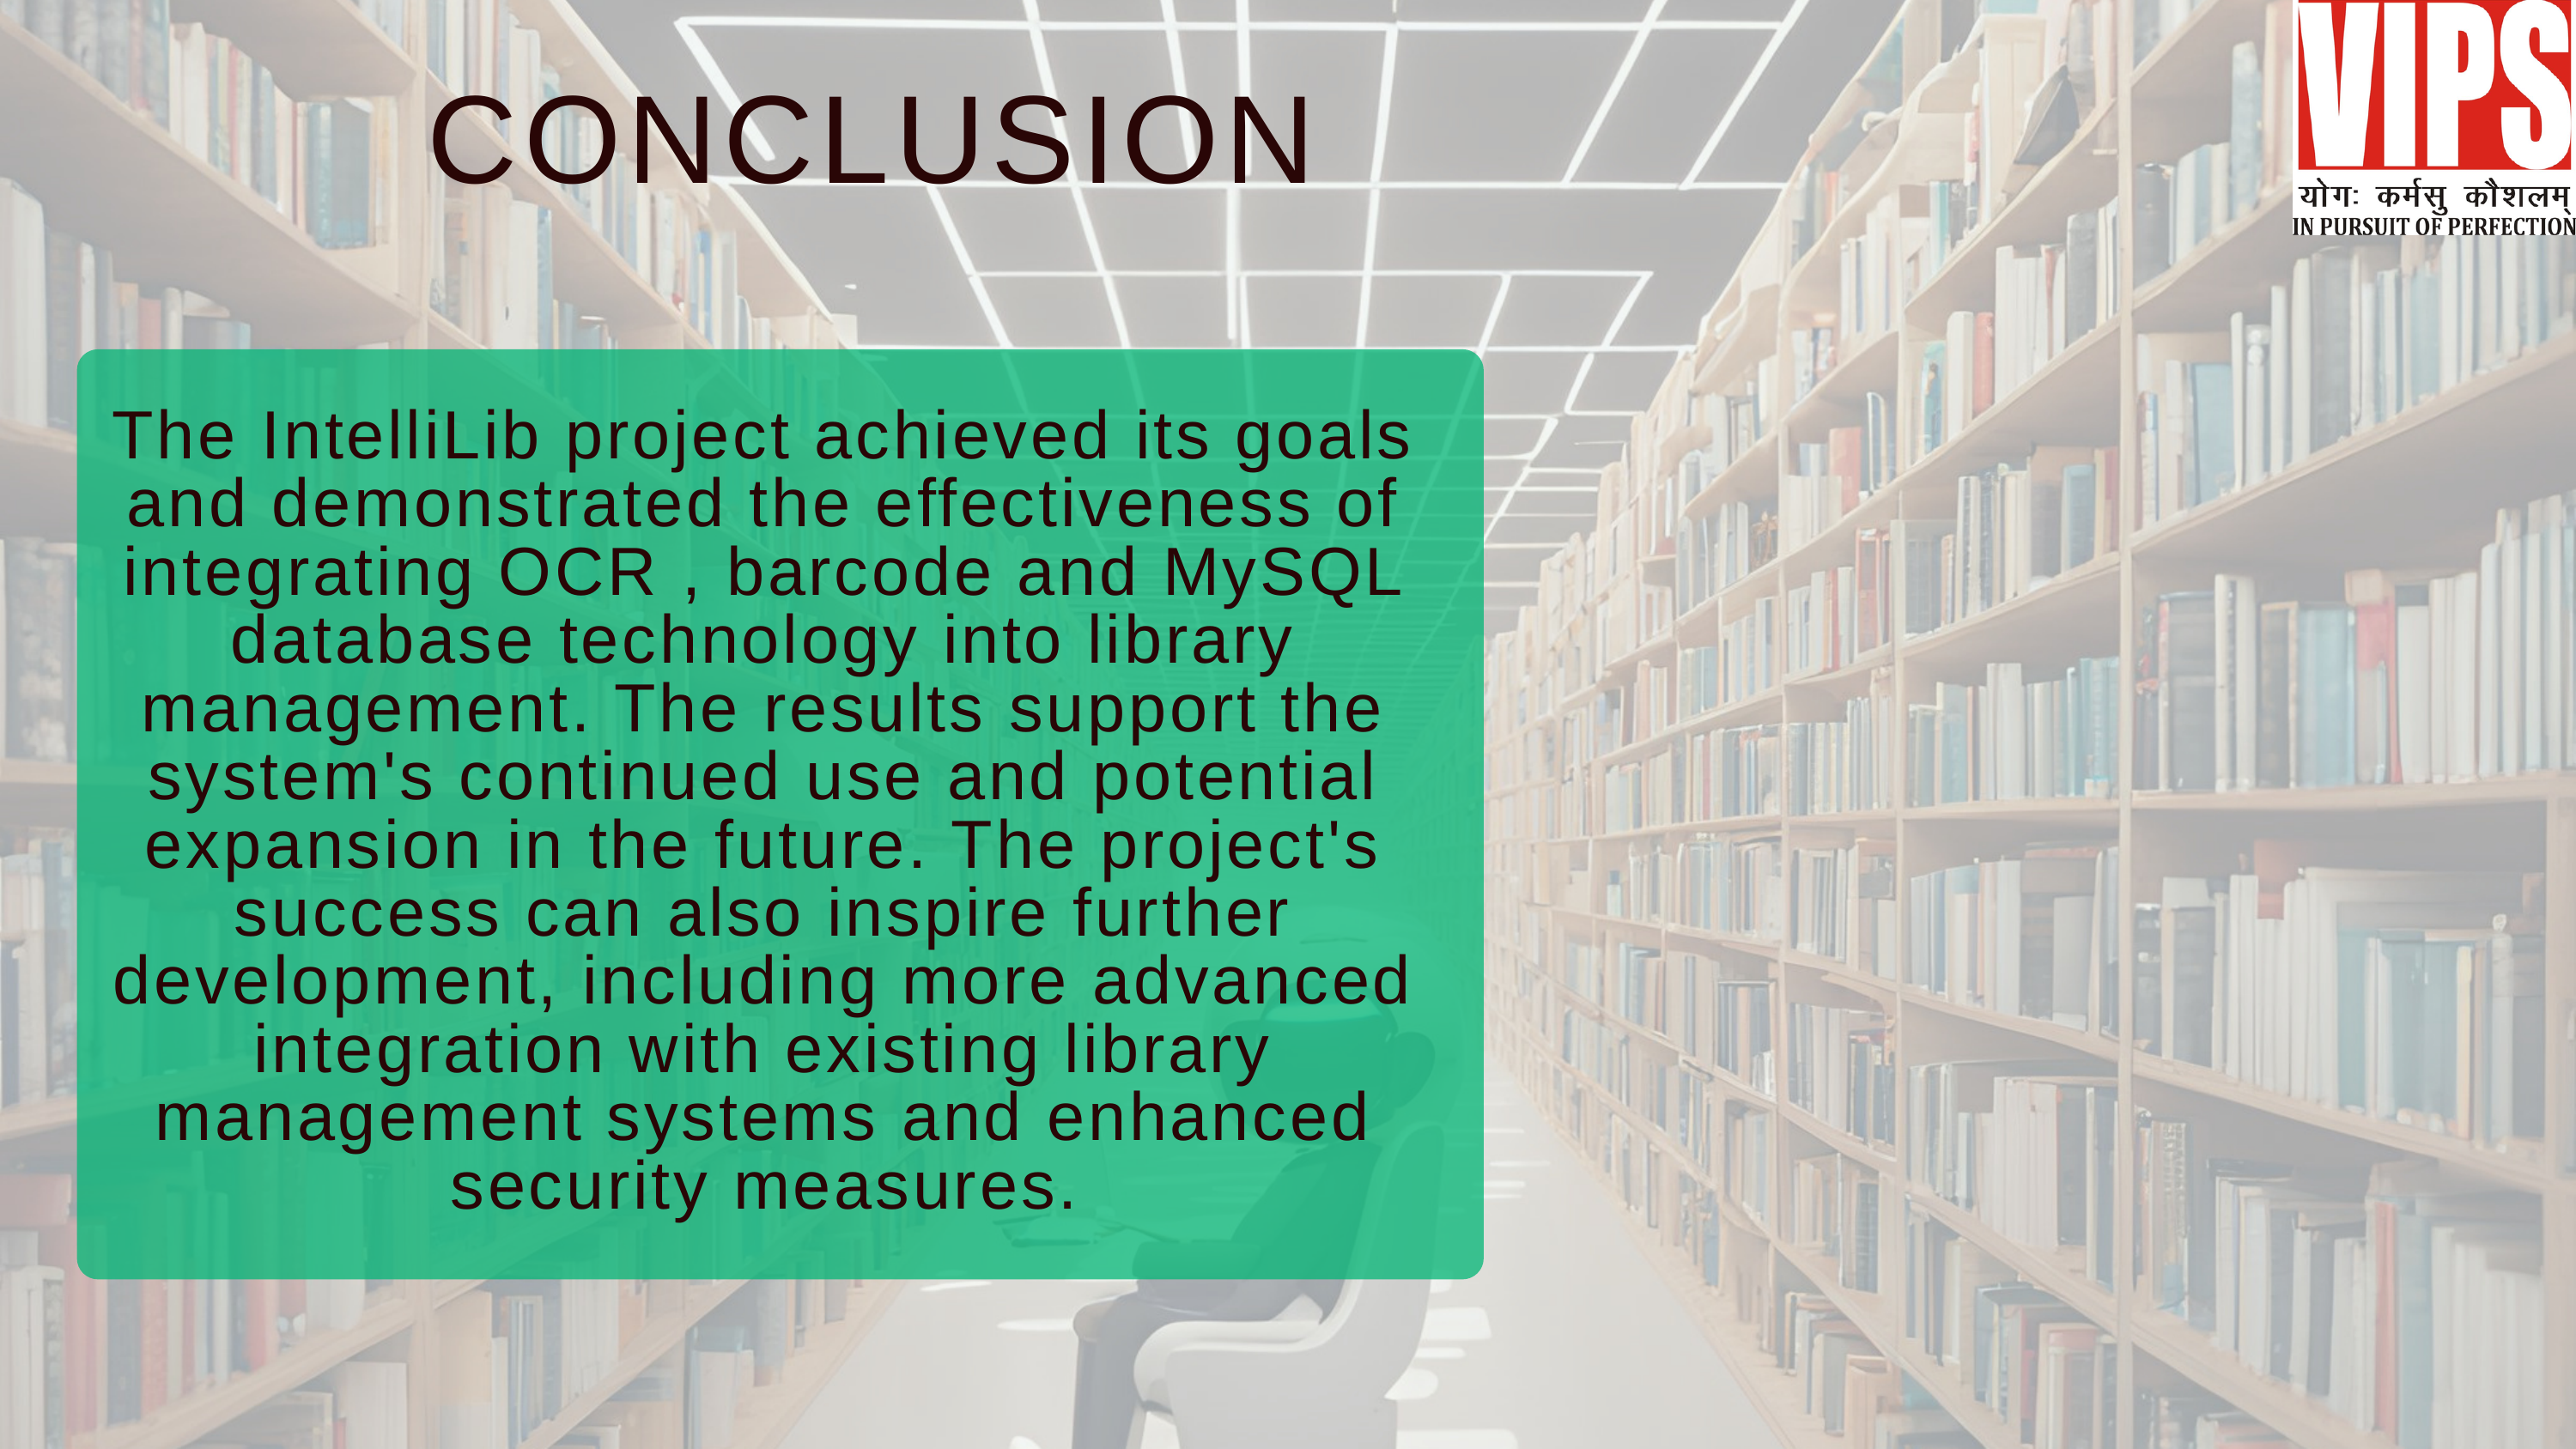

CONCLUSION

The IntelliLib project achieved its goals and demonstrated the effectiveness of integrating OCR , barcode and MySQL database technology into library management. The results support the system's continued use and potential expansion in the future. The project's success can also inspire further development, including more advanced integration with existing library management systems and enhanced security measures.